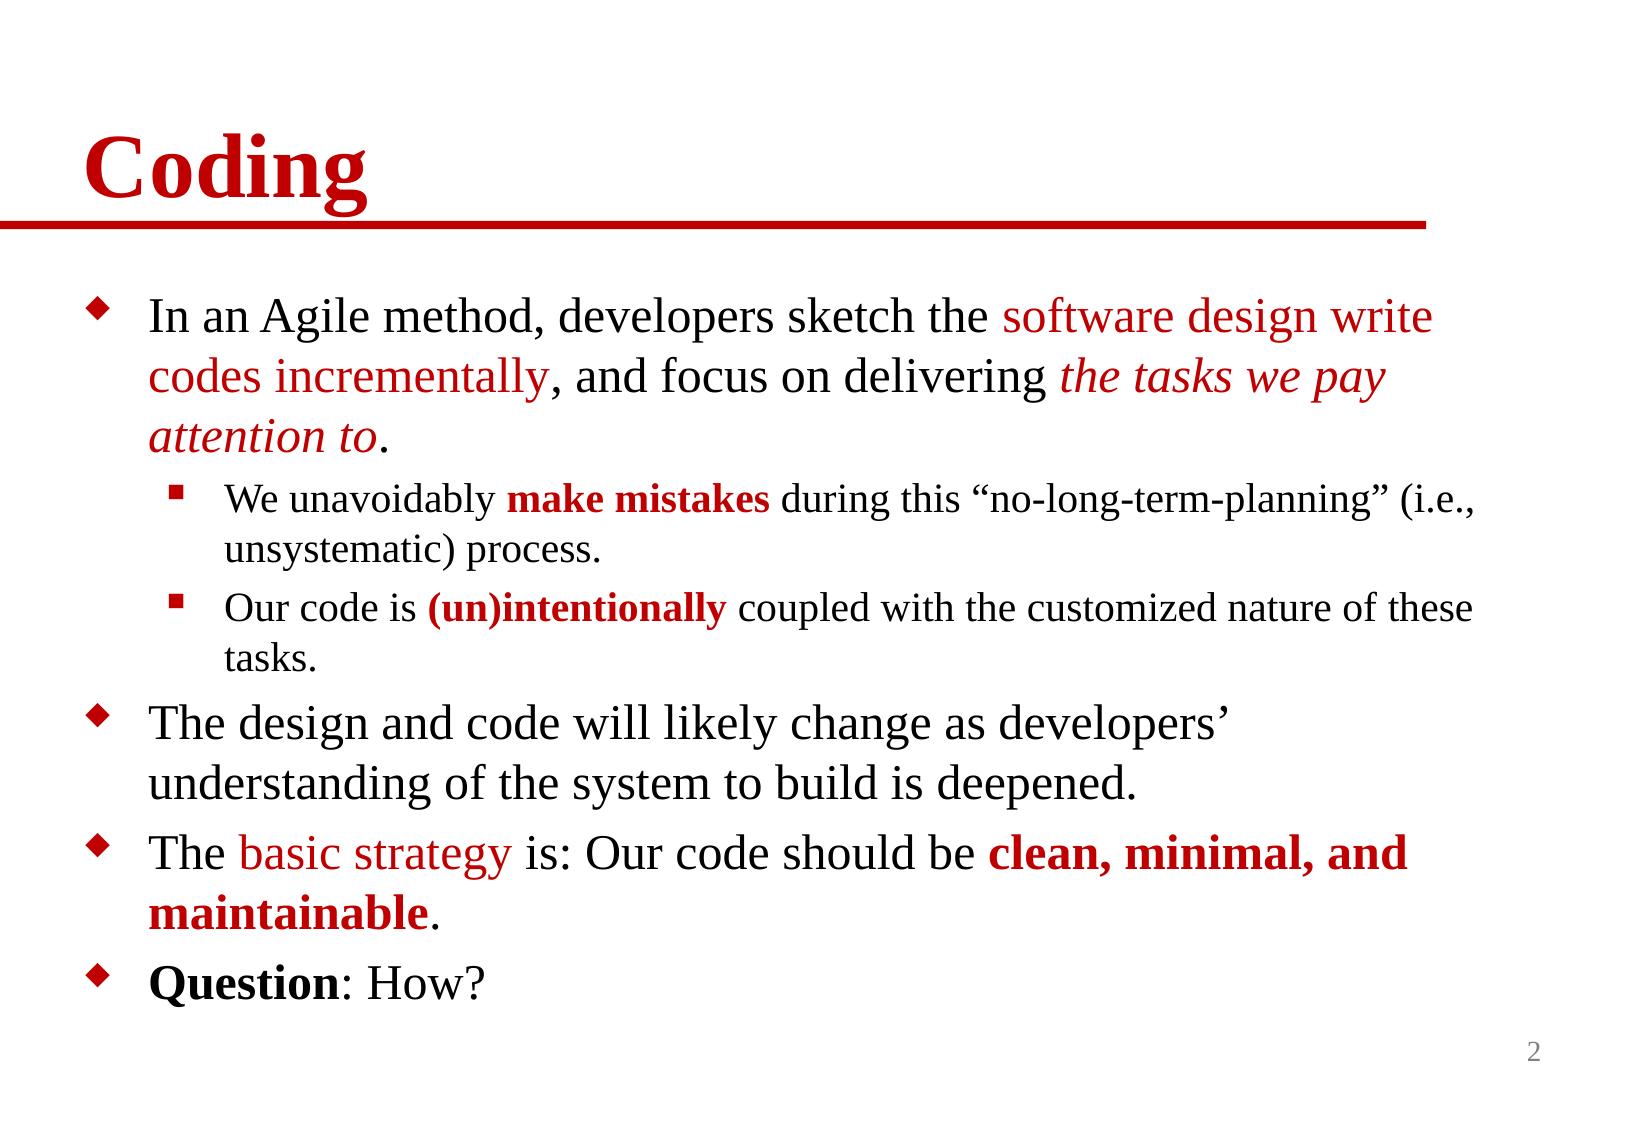

# Coding
In an Agile method, developers sketch the software design write codes incrementally, and focus on delivering the tasks we pay attention to.
We unavoidably make mistakes during this “no-long-term-planning” (i.e., unsystematic) process.
Our code is (un)intentionally coupled with the customized nature of these tasks.
The design and code will likely change as developers’ understanding of the system to build is deepened.
The basic strategy is: Our code should be clean, minimal, and maintainable.
Question: How?

2